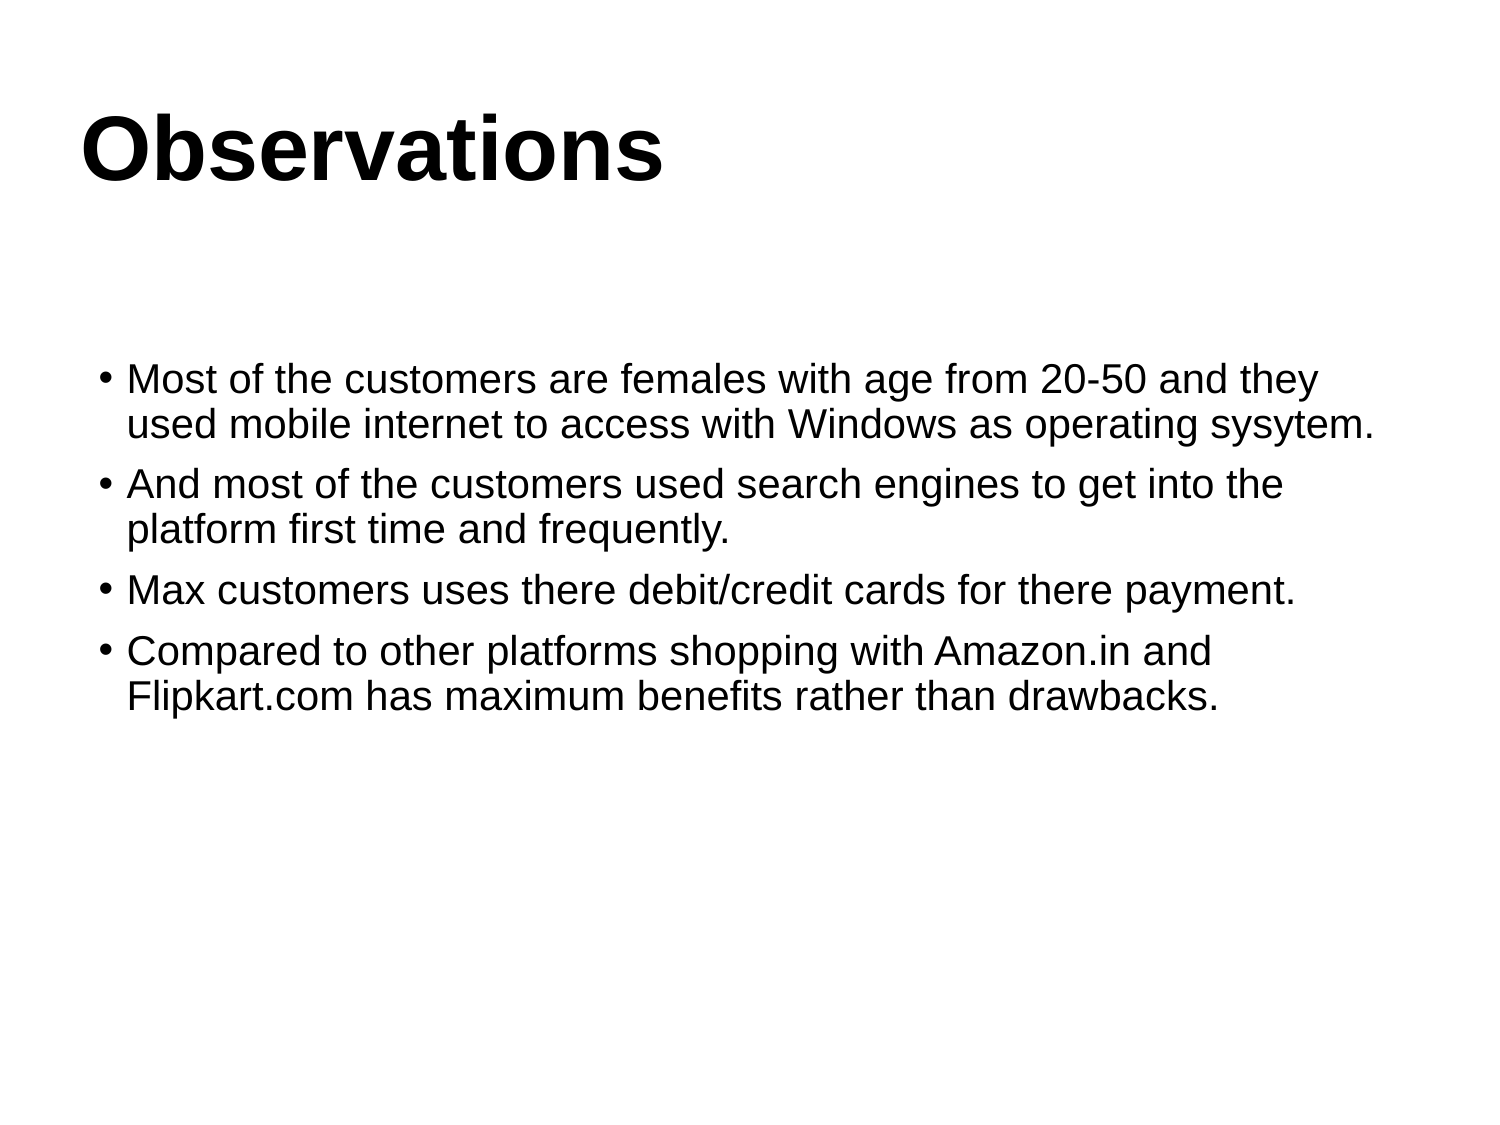

# Observations
Most of the customers are females with age from 20-50 and they used mobile internet to access with Windows as operating sysytem.
And most of the customers used search engines to get into the platform first time and frequently.
Max customers uses there debit/credit cards for there payment.
Compared to other platforms shopping with Amazon.in and Flipkart.com has maximum benefits rather than drawbacks.